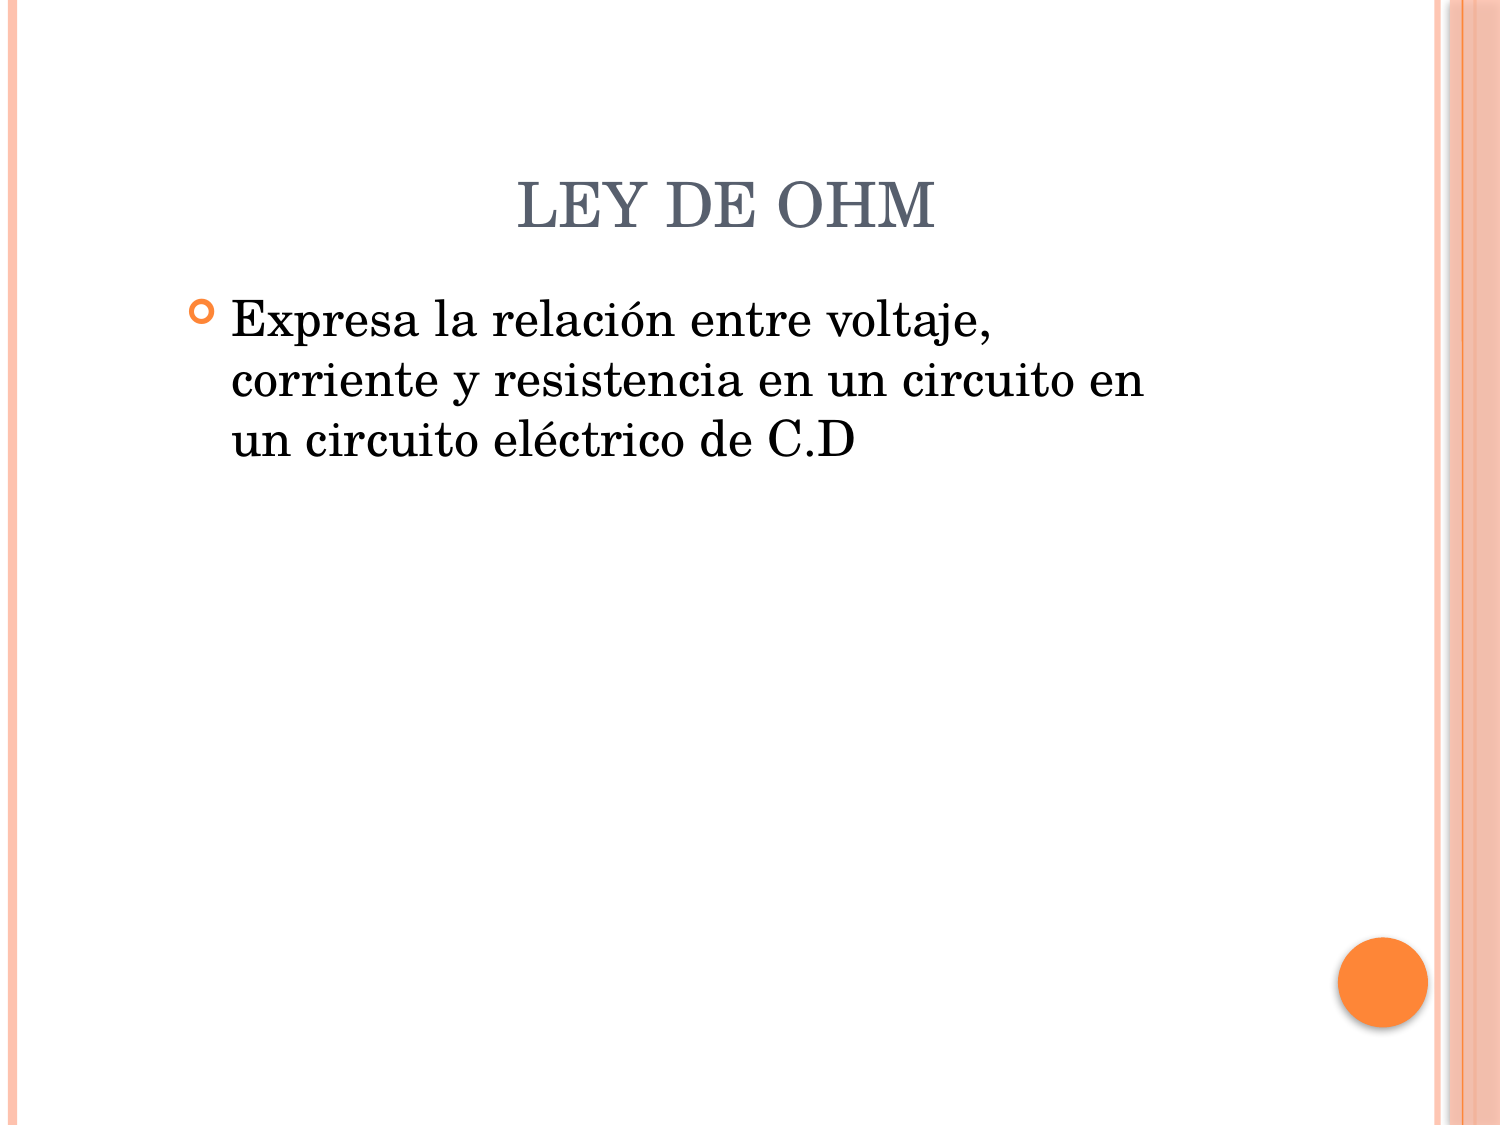

# Ley de ohm
Expresa la relación entre voltaje, corriente y resistencia en un circuito en un circuito eléctrico de C.D